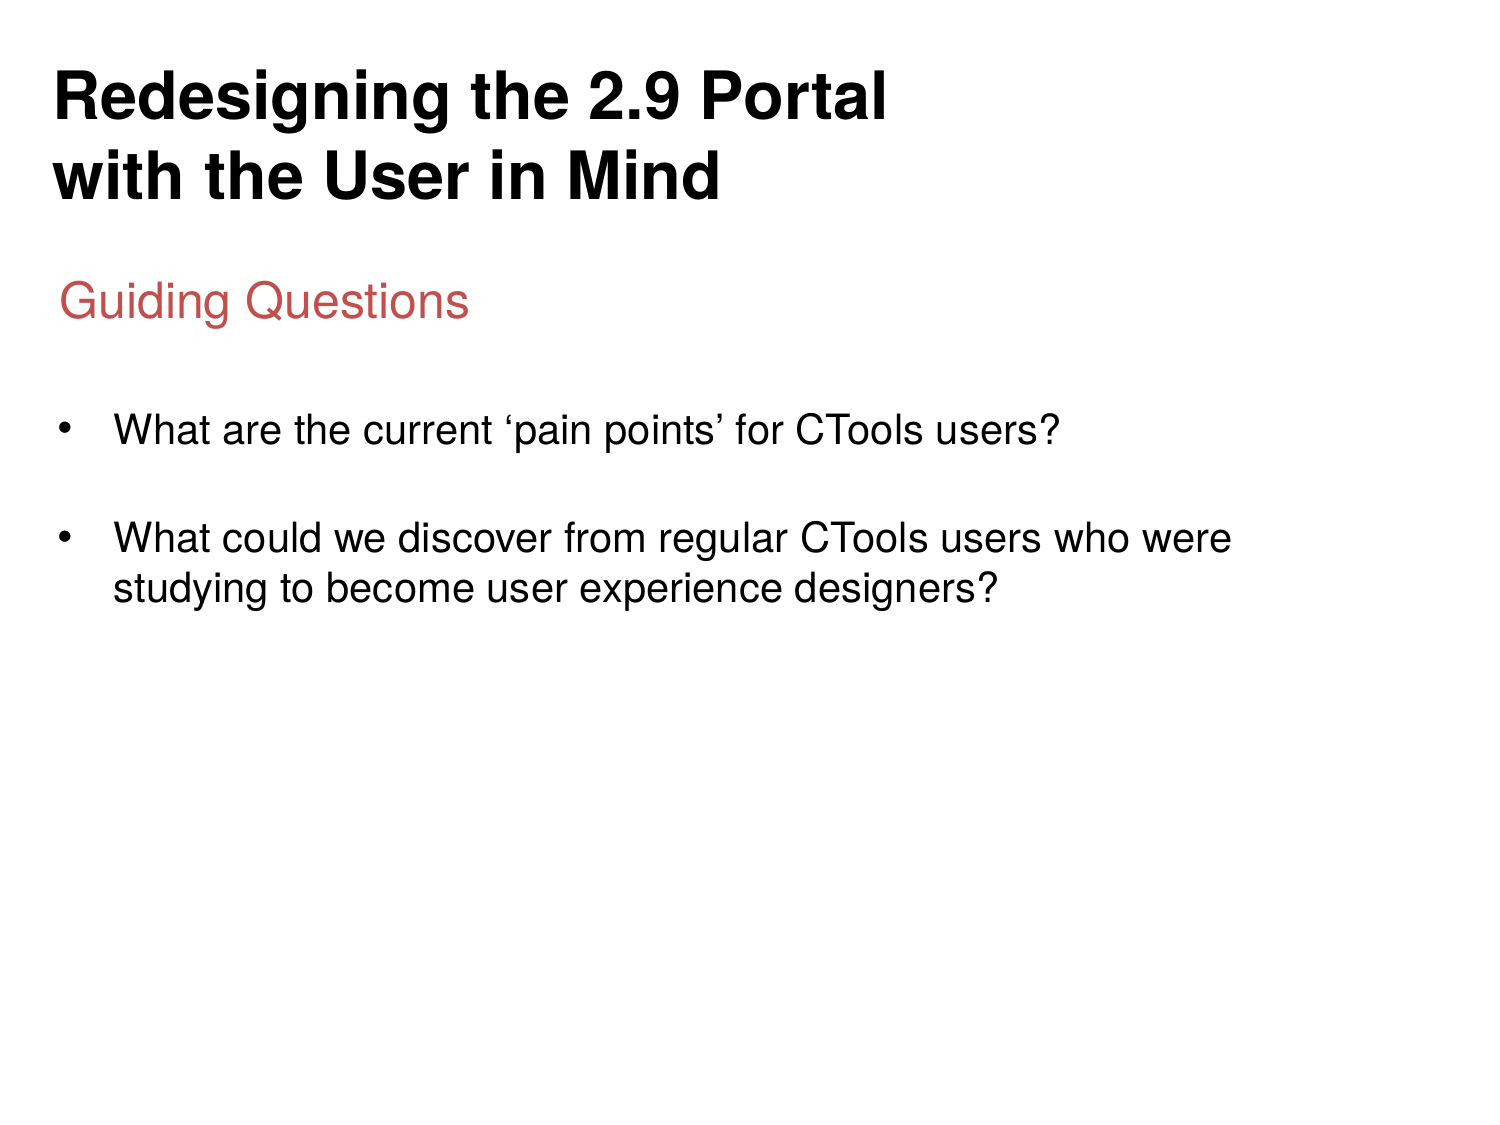

Redesigning the 2.9 Portal
with the User in Mind
Guiding Questions

What are the current ‘pain points’ for CTools users?
What could we discover from regular CTools users who were studying to become user experience designers?